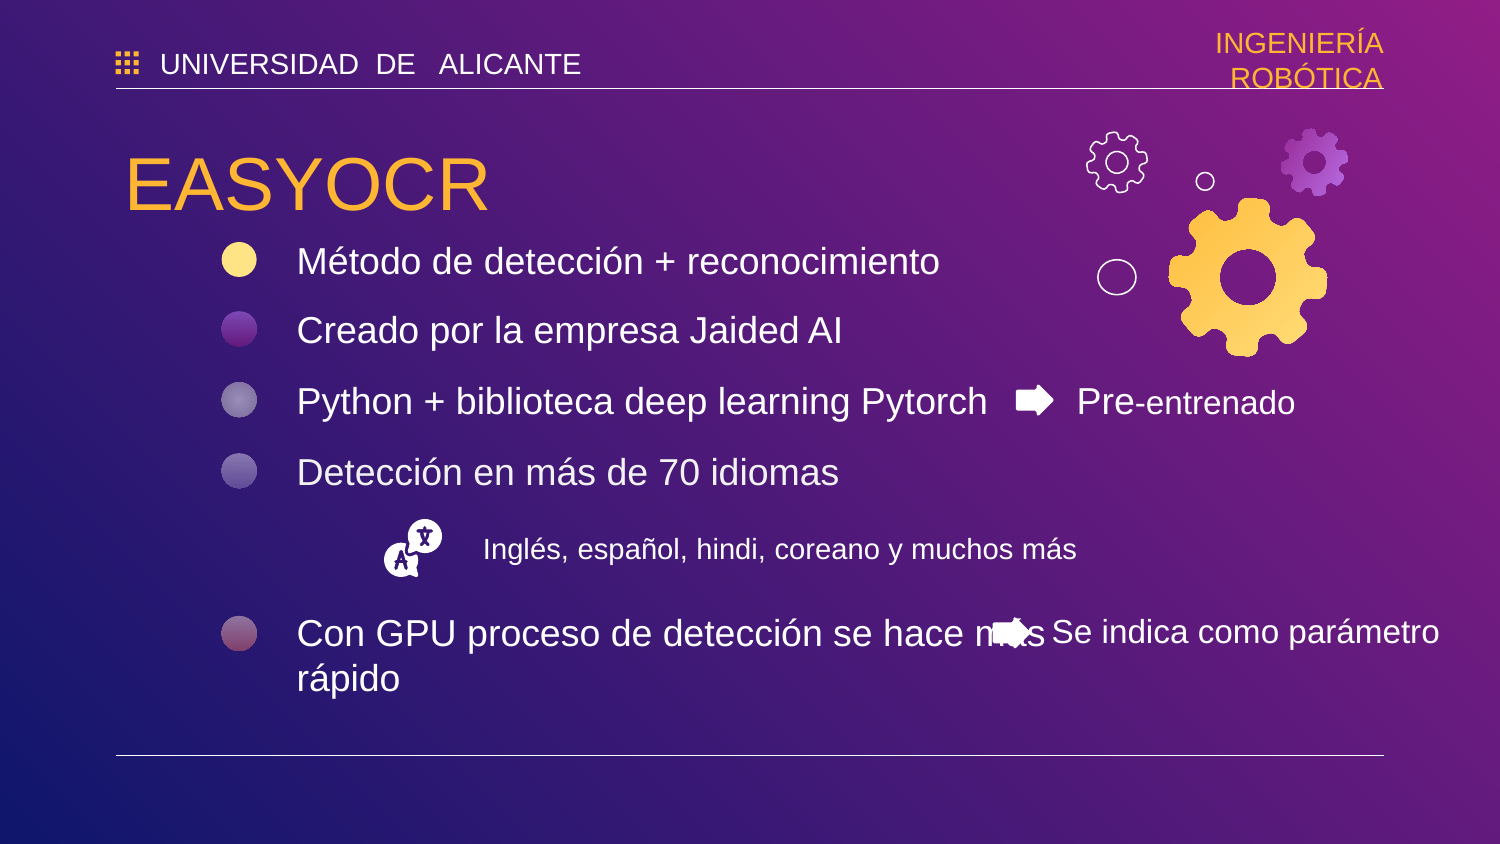

UNIVERSIDAD  DE   ALICANTE
INGENIERÍA ROBÓTICA

EASYOCR

Método de detección + reconocimiento

Creado por la empresa Jaided AI

Pre-entrenado
Python + biblioteca deep learning Pytorch

Detección en más de 70 idiomas

Inglés, español, hindi, coreano y muchos más

Se indica como parámetro
Con GPU proceso de detección se hace más rápido